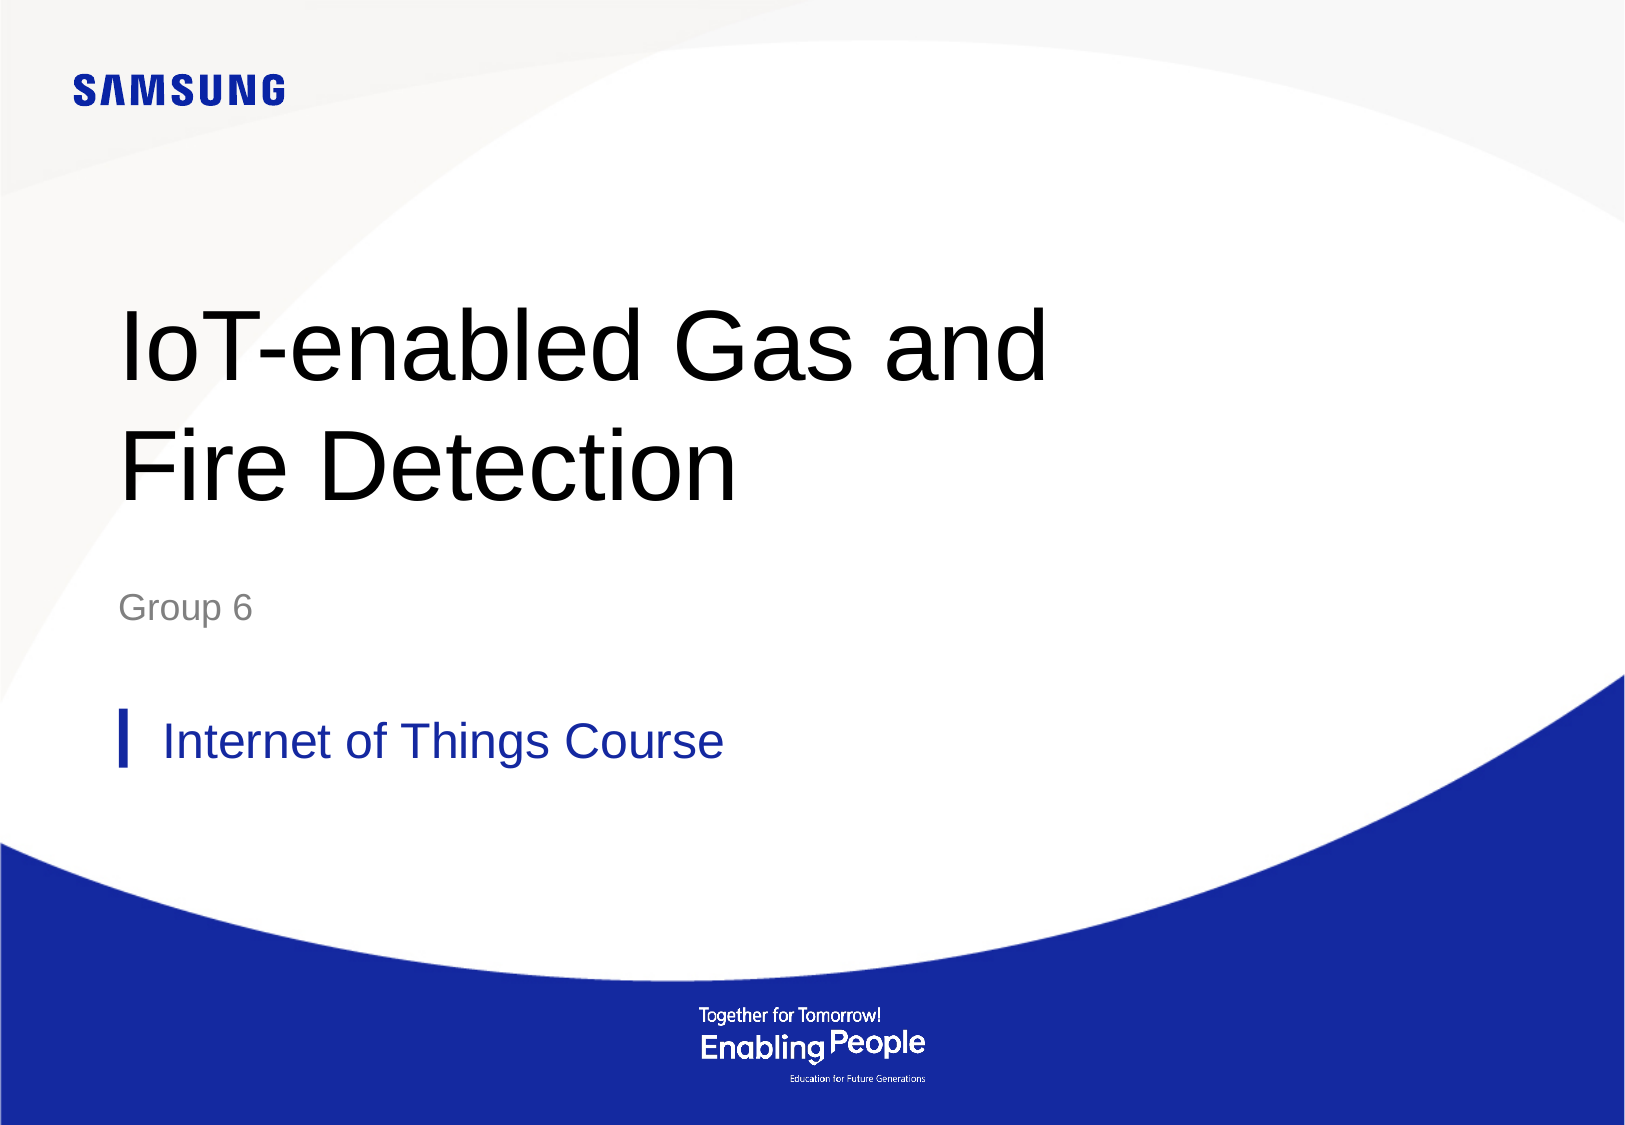

# IoT-enabled Gas and Fire Detection
Group 6